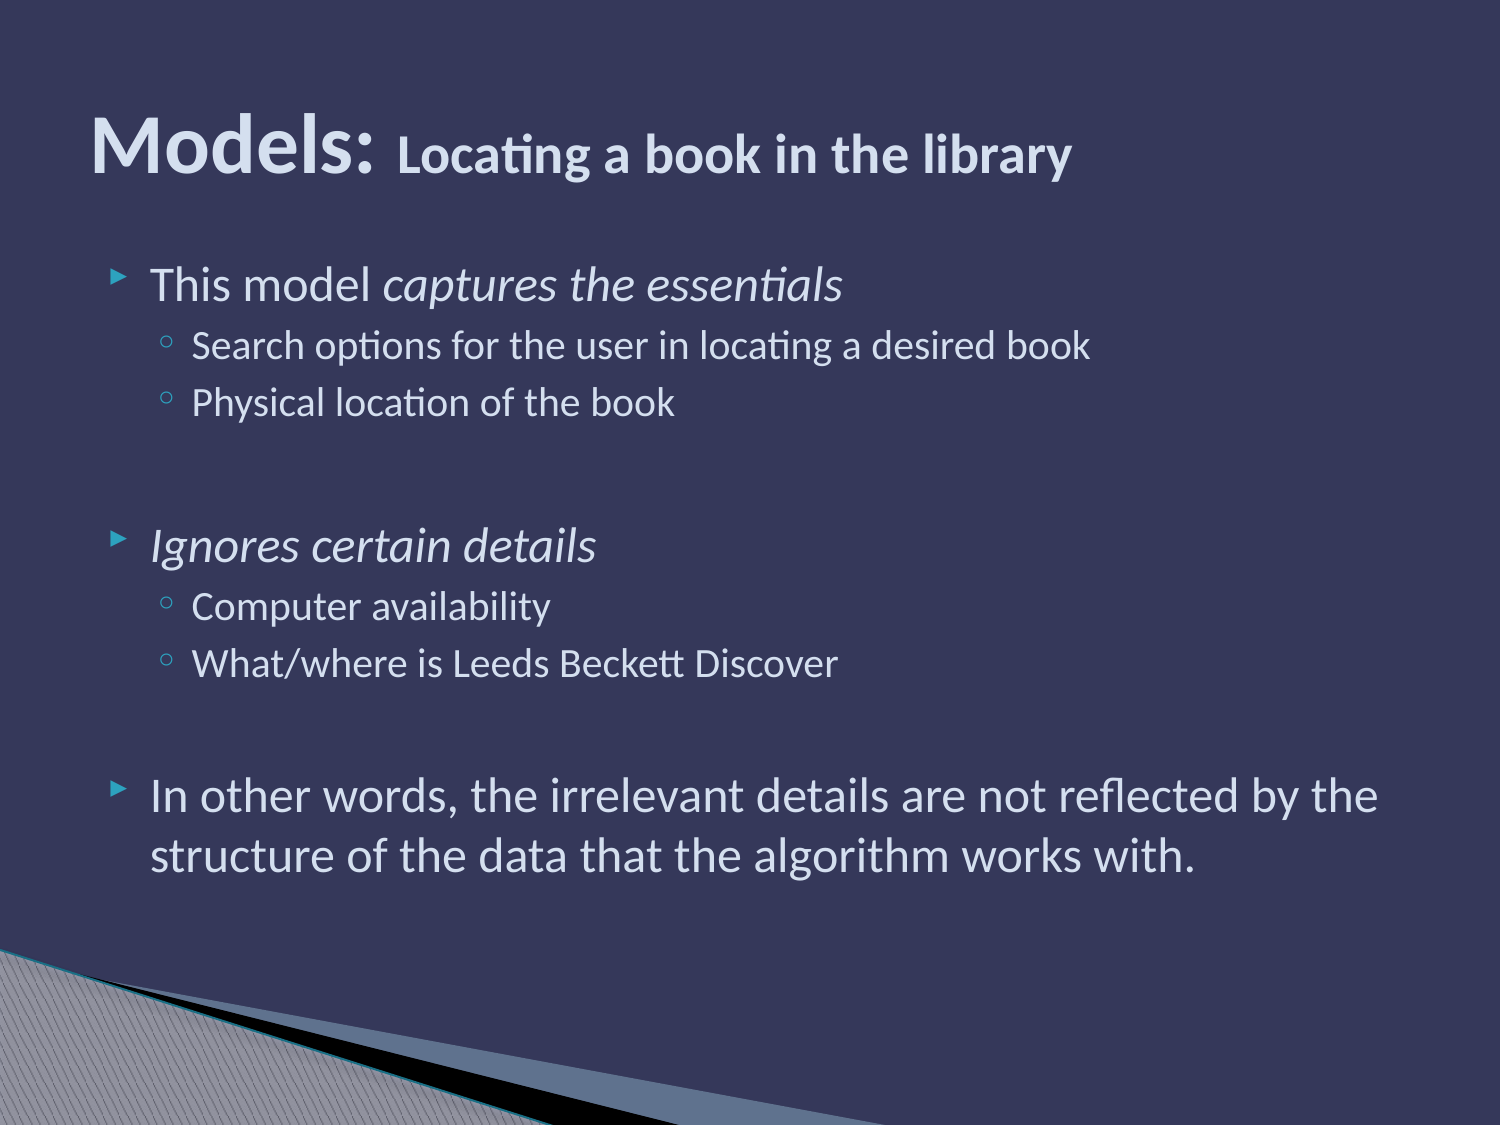

# Models: Locating a book in the library
This model captures the essentials
Search options for the user in locating a desired book
Physical location of the book

Ignores certain details
Computer availability
What/where is Leeds Beckett Discover

In other words, the irrelevant details are not reflected by the structure of the data that the algorithm works with.